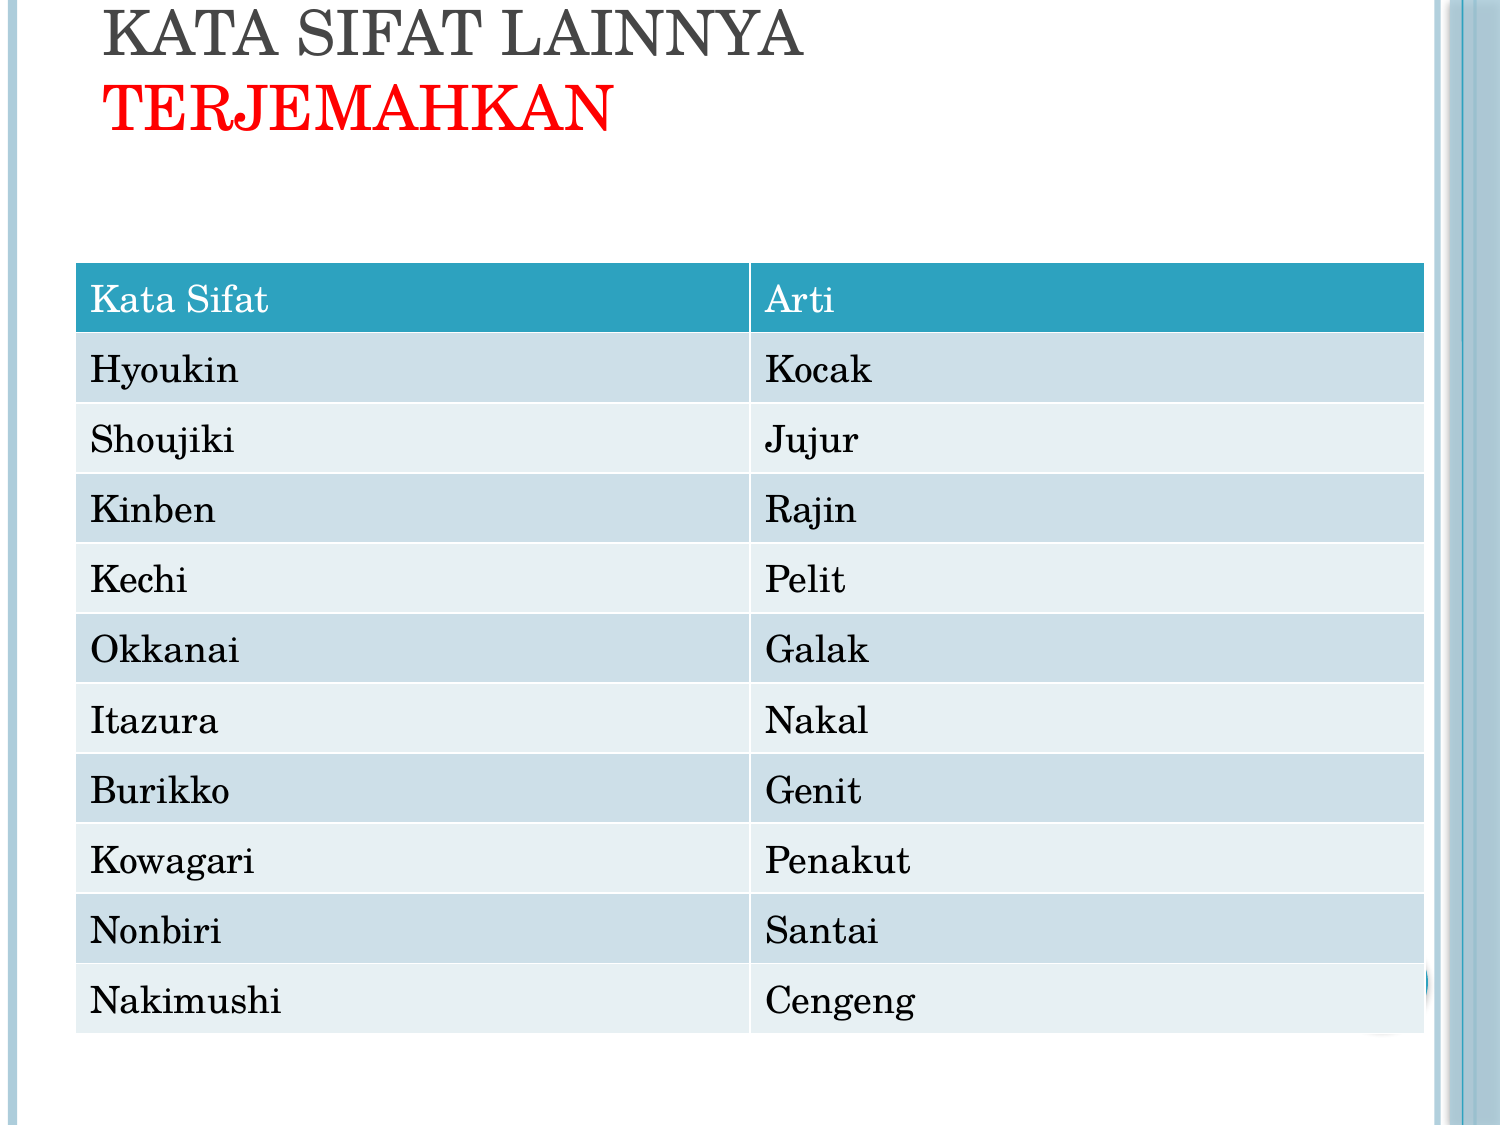

# Kata Sifat lainnya TERJEMAHKAN
| Kata Sifat | Arti |
| --- | --- |
| Hyoukin | Kocak |
| Shoujiki | Jujur |
| Kinben | Rajin |
| Kechi | Pelit |
| Okkanai | Galak |
| Itazura | Nakal |
| Burikko | Genit |
| Kowagari | Penakut |
| Nonbiri | Santai |
| Nakimushi | Cengeng |